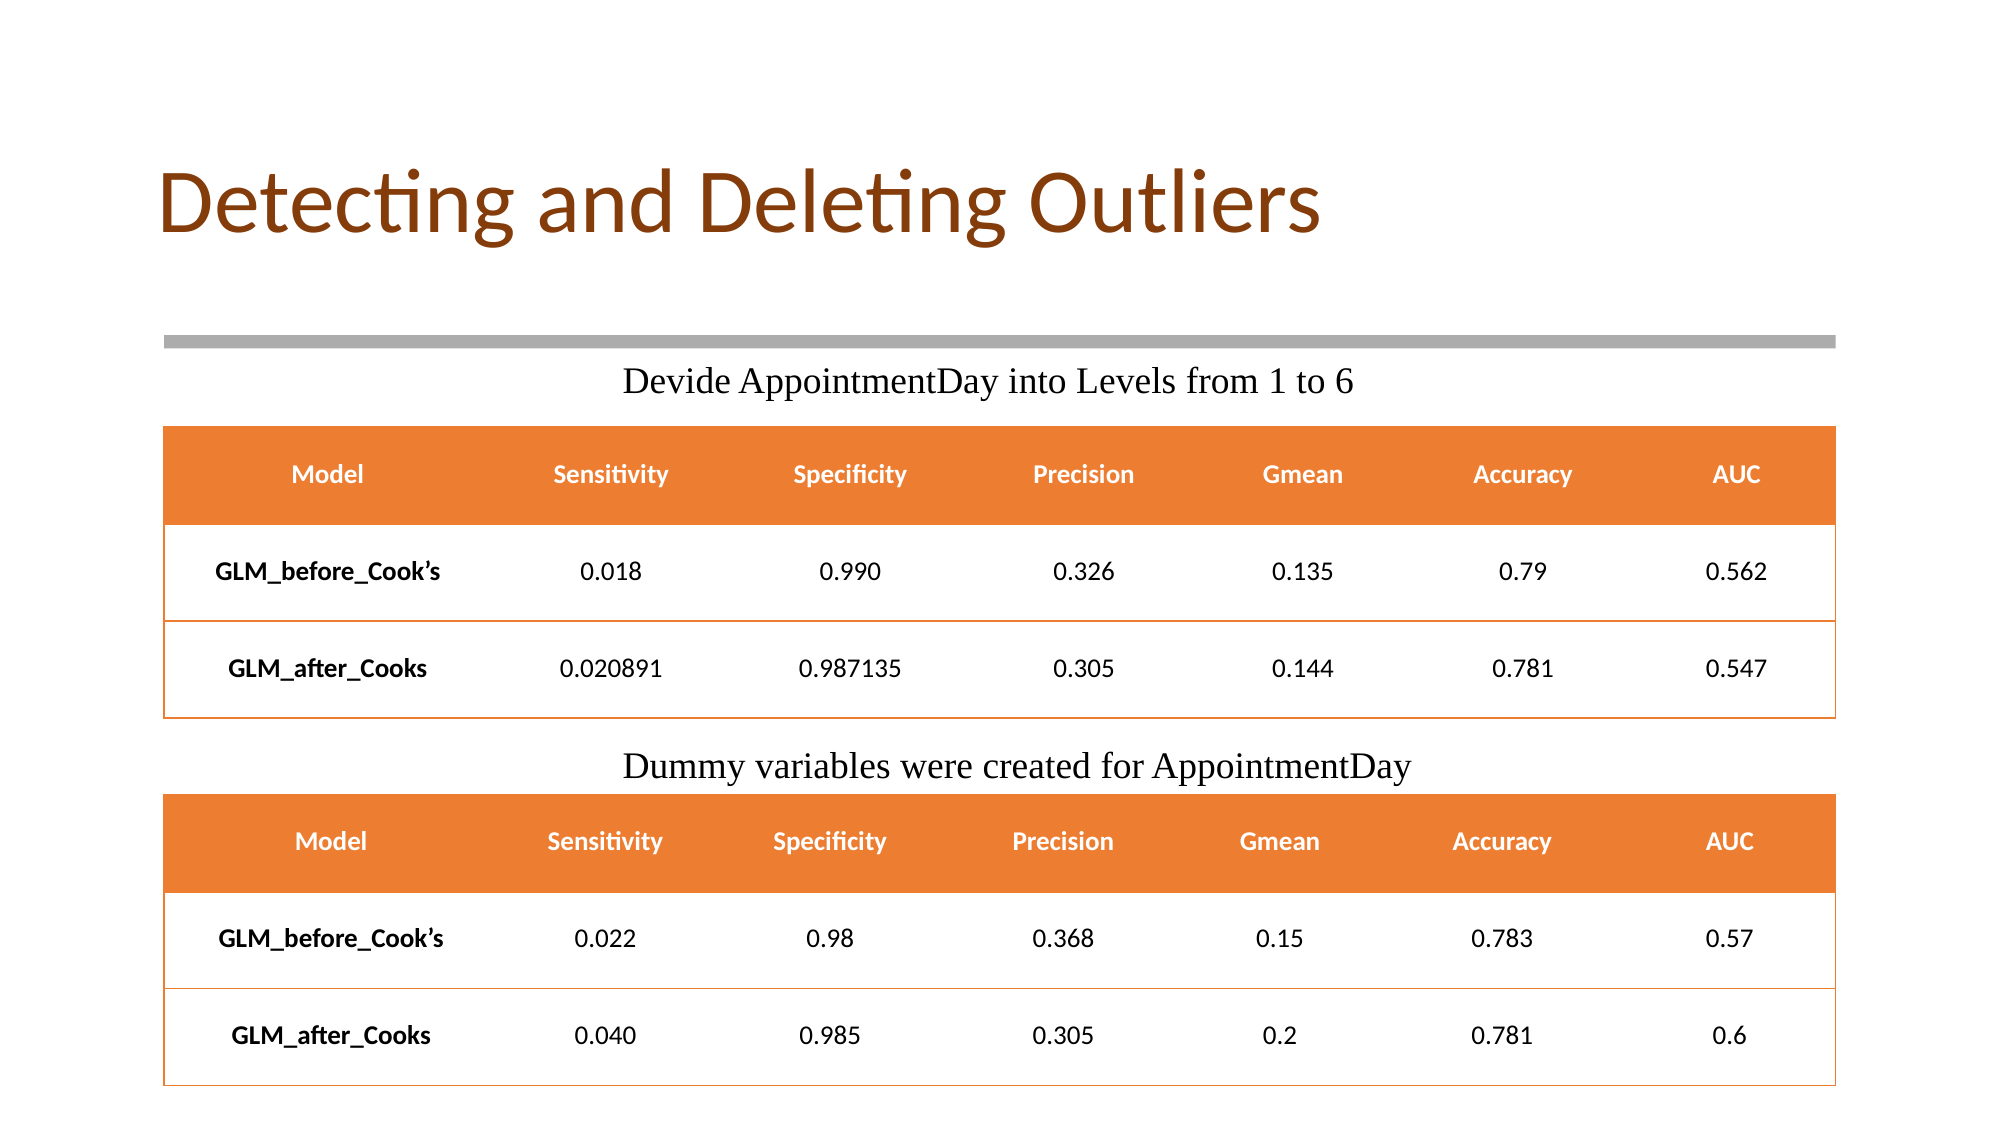

# Detecting and Deleting Outliers

Devide AppointmentDay into Levels from 1 to 6
| Model | Sensitivity | Specificity | Precision | Gmean | Accuracy | AUC |
| --- | --- | --- | --- | --- | --- | --- |
| GLM\_before\_Cook’s | 0.018 | 0.990 | 0.326 | 0.135 | 0.79 | 0.562 |
| GLM\_after\_Cooks | 0.020891 | 0.987135 | 0.305 | 0.144 | 0.781 | 0.547 |
Dummy variables were created for AppointmentDay
| Model | Sensitivity | Specificity | Precision | Gmean | Accuracy | AUC |
| --- | --- | --- | --- | --- | --- | --- |
| GLM\_before\_Cook’s | 0.022 | 0.98 | 0.368 | 0.15 | 0.783 | 0.57 |
| GLM\_after\_Cooks | 0.040 | 0.985 | 0.305 | 0.2 | 0.781 | 0.6 |